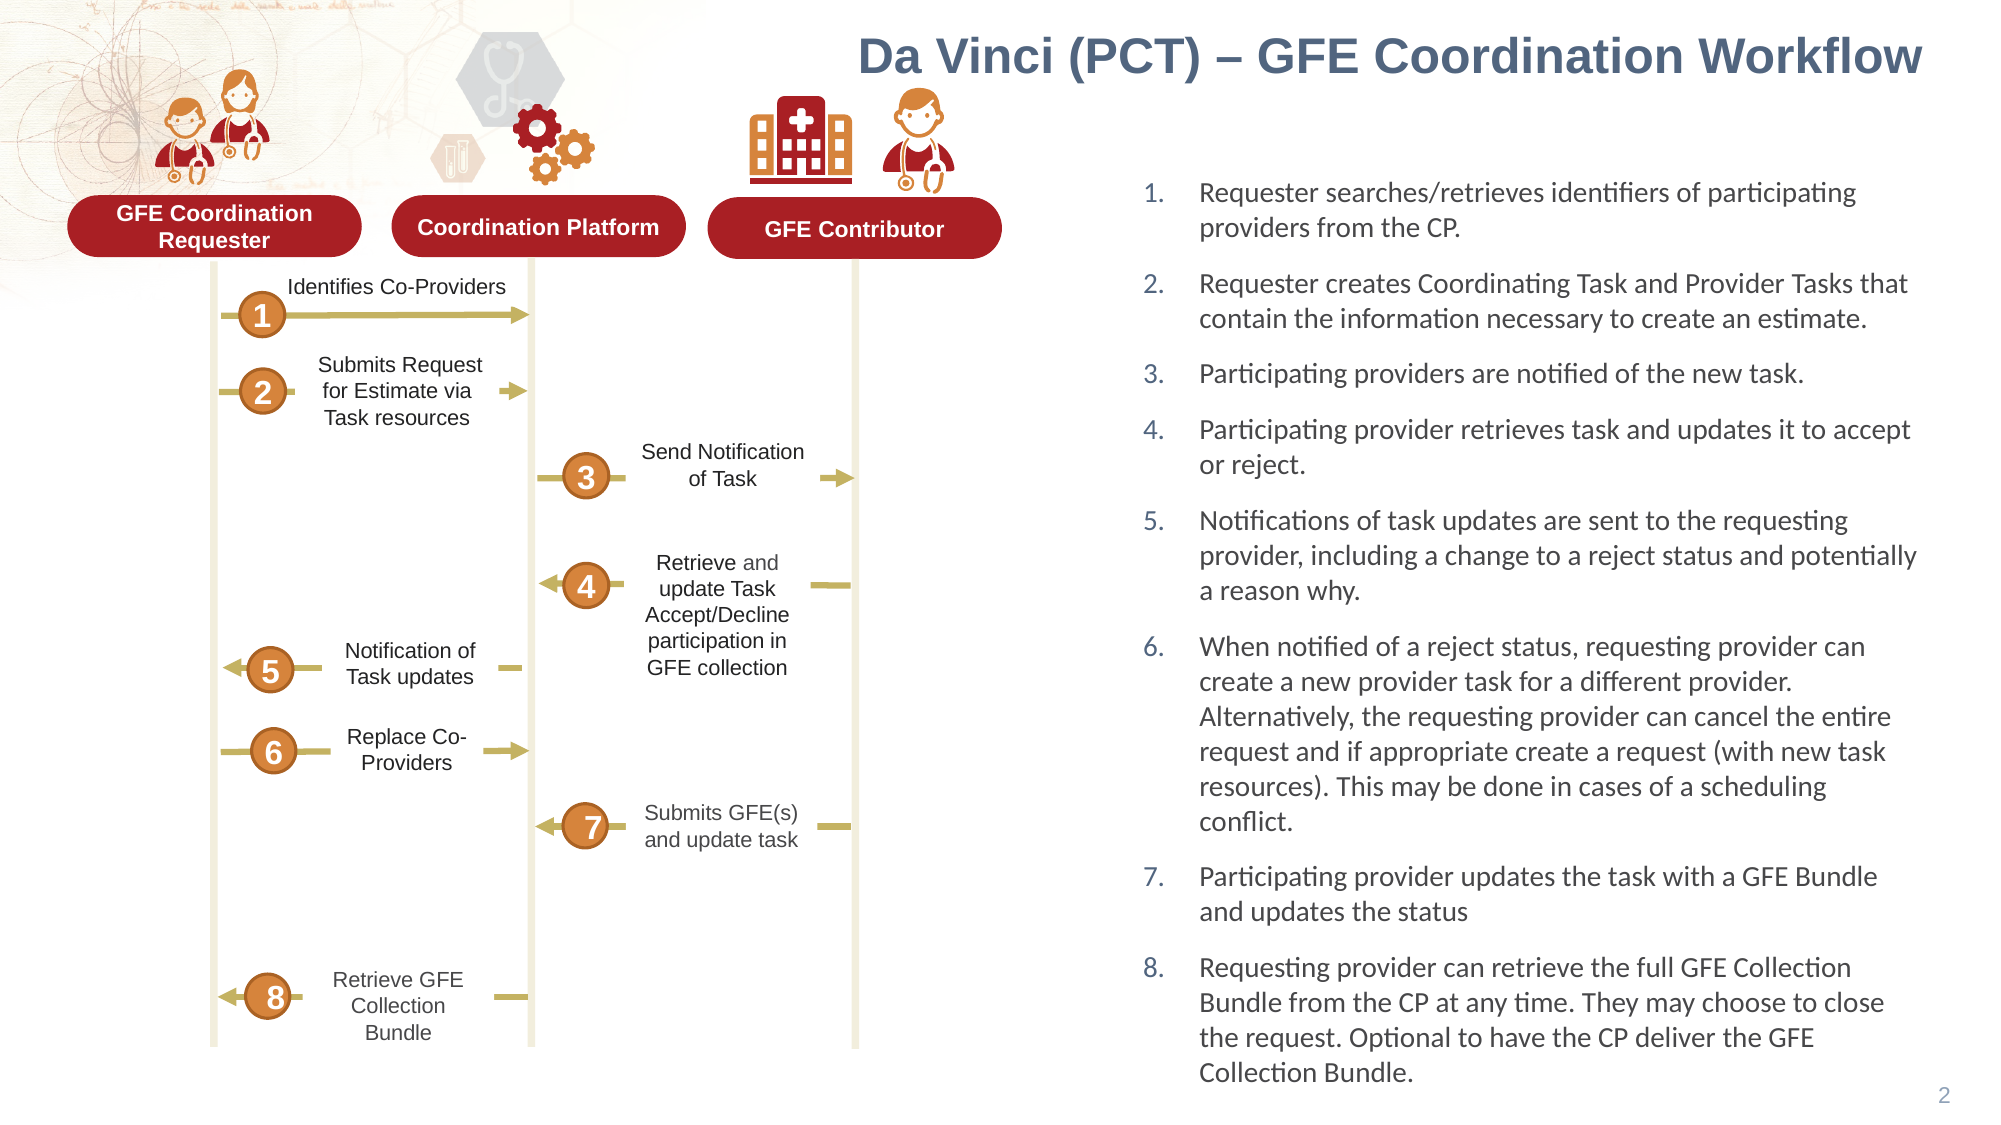

Da Vinci (PCT) – GFE Coordination Workflow

Requester searches/retrieves identifiers of participating providers from the CP.
Requester creates Coordinating Task and Provider Tasks that contain the information necessary to create an estimate.
Participating providers are notified of the new task.
Participating provider retrieves task and updates it to accept or reject.
Notifications of task updates are sent to the requesting provider, including a change to a reject status and potentially a reason why.
When notified of a reject status, requesting provider can create a new provider task for a different provider. Alternatively, the requesting provider can cancel the entire request and if appropriate create a request (with new task resources). This may be done in cases of a scheduling conflict.
Participating provider updates the task with a GFE Bundle and updates the status
Requesting provider can retrieve the full GFE Collection Bundle from the CP at any time. They may choose to close the request. Optional to have the CP deliver the GFE Collection Bundle.
Coordination Platform
GFE Coordination Requester
GFE Contributor

Identifies Co-Providers
1
 Submits Request for Estimate via Task resources
2
Send Notification of Task
3
Retrieve and update Task
Accept/Decline participation in GFE collection
4
Notification of Task updates
5
Replace Co-Providers
6
Submits GFE(s) and update task
7
Retrieve GFE Collection Bundle
8
2